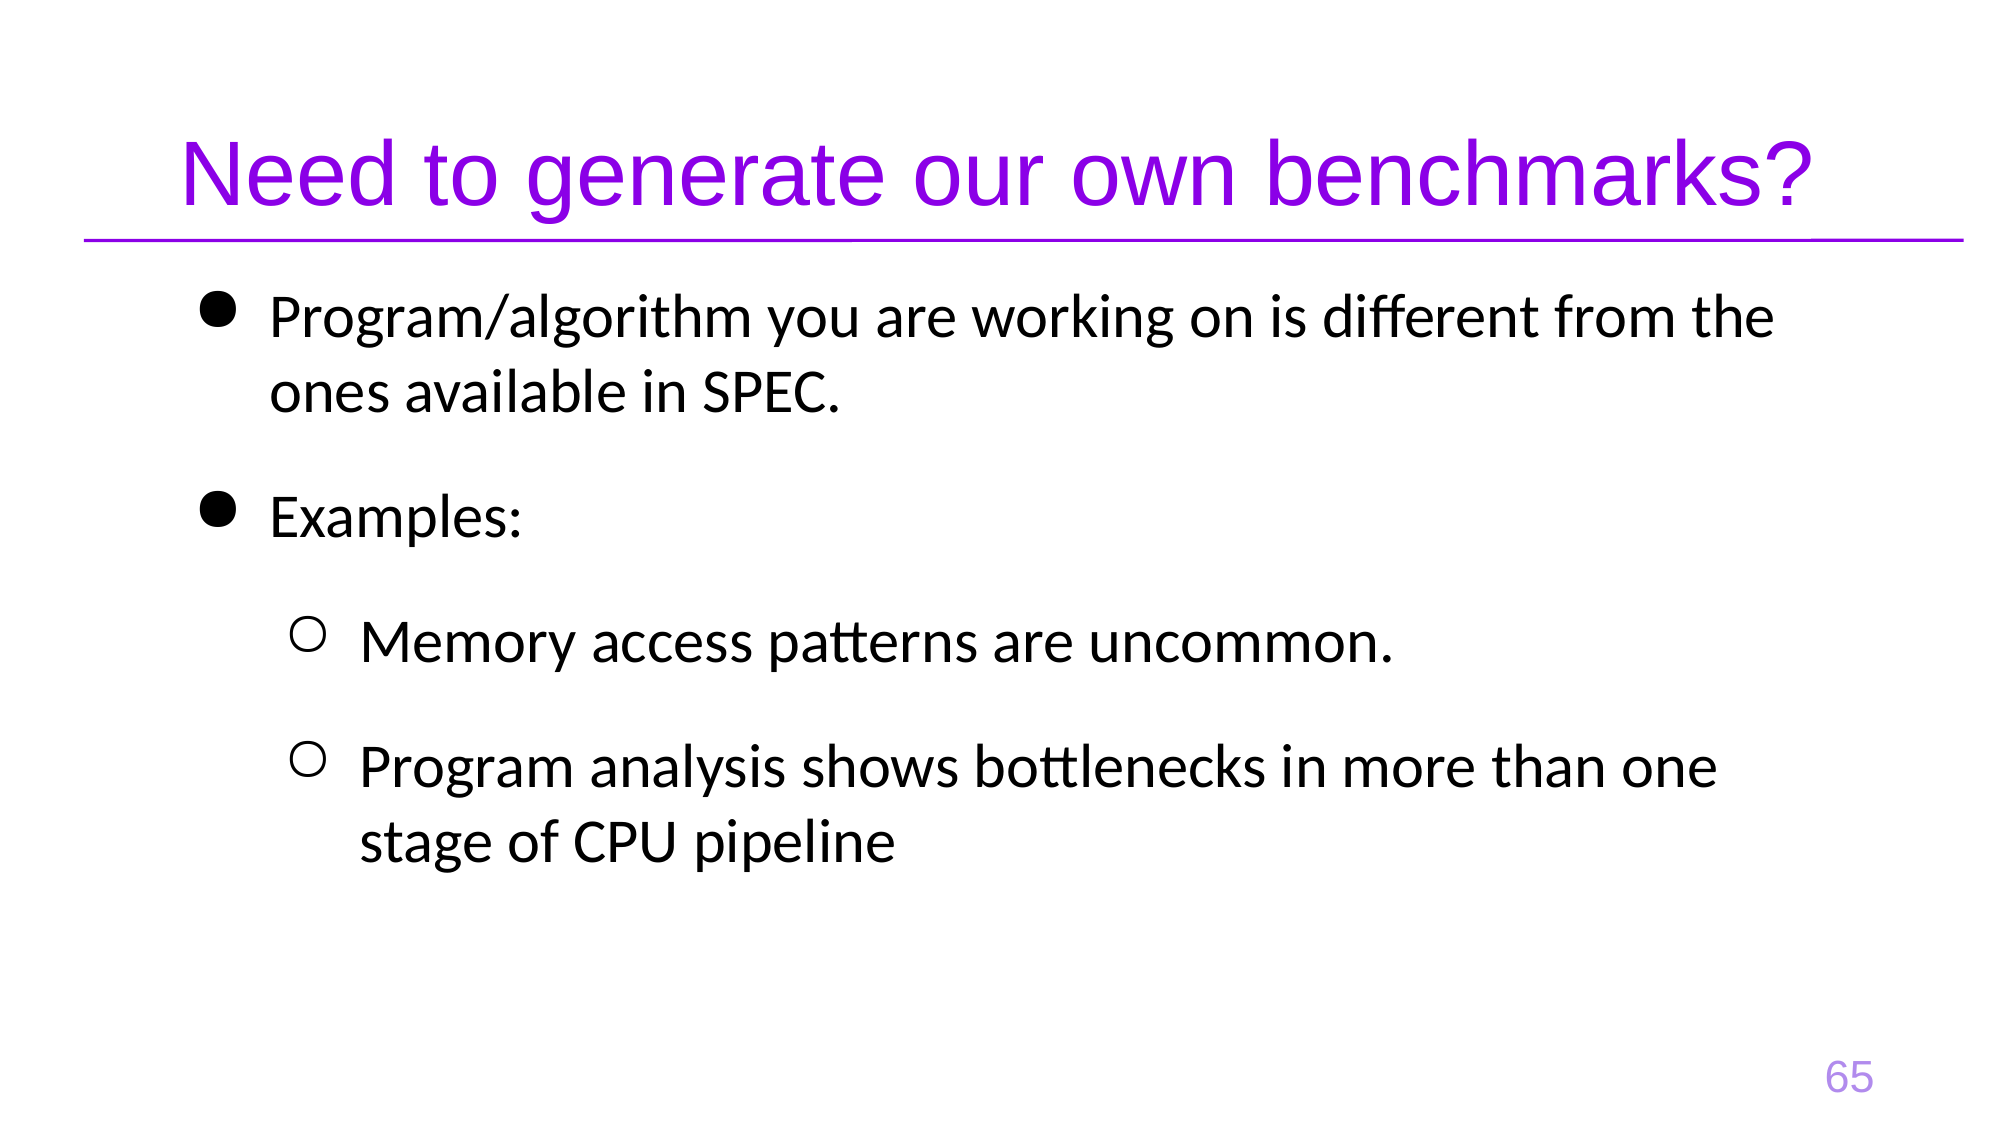

# Need to generate our own benchmarks?
Program/algorithm you are working on is different from the ones available in SPEC.
Examples:
Memory access patterns are uncommon.
Program analysis shows bottlenecks in more than one stage of CPU pipeline
65